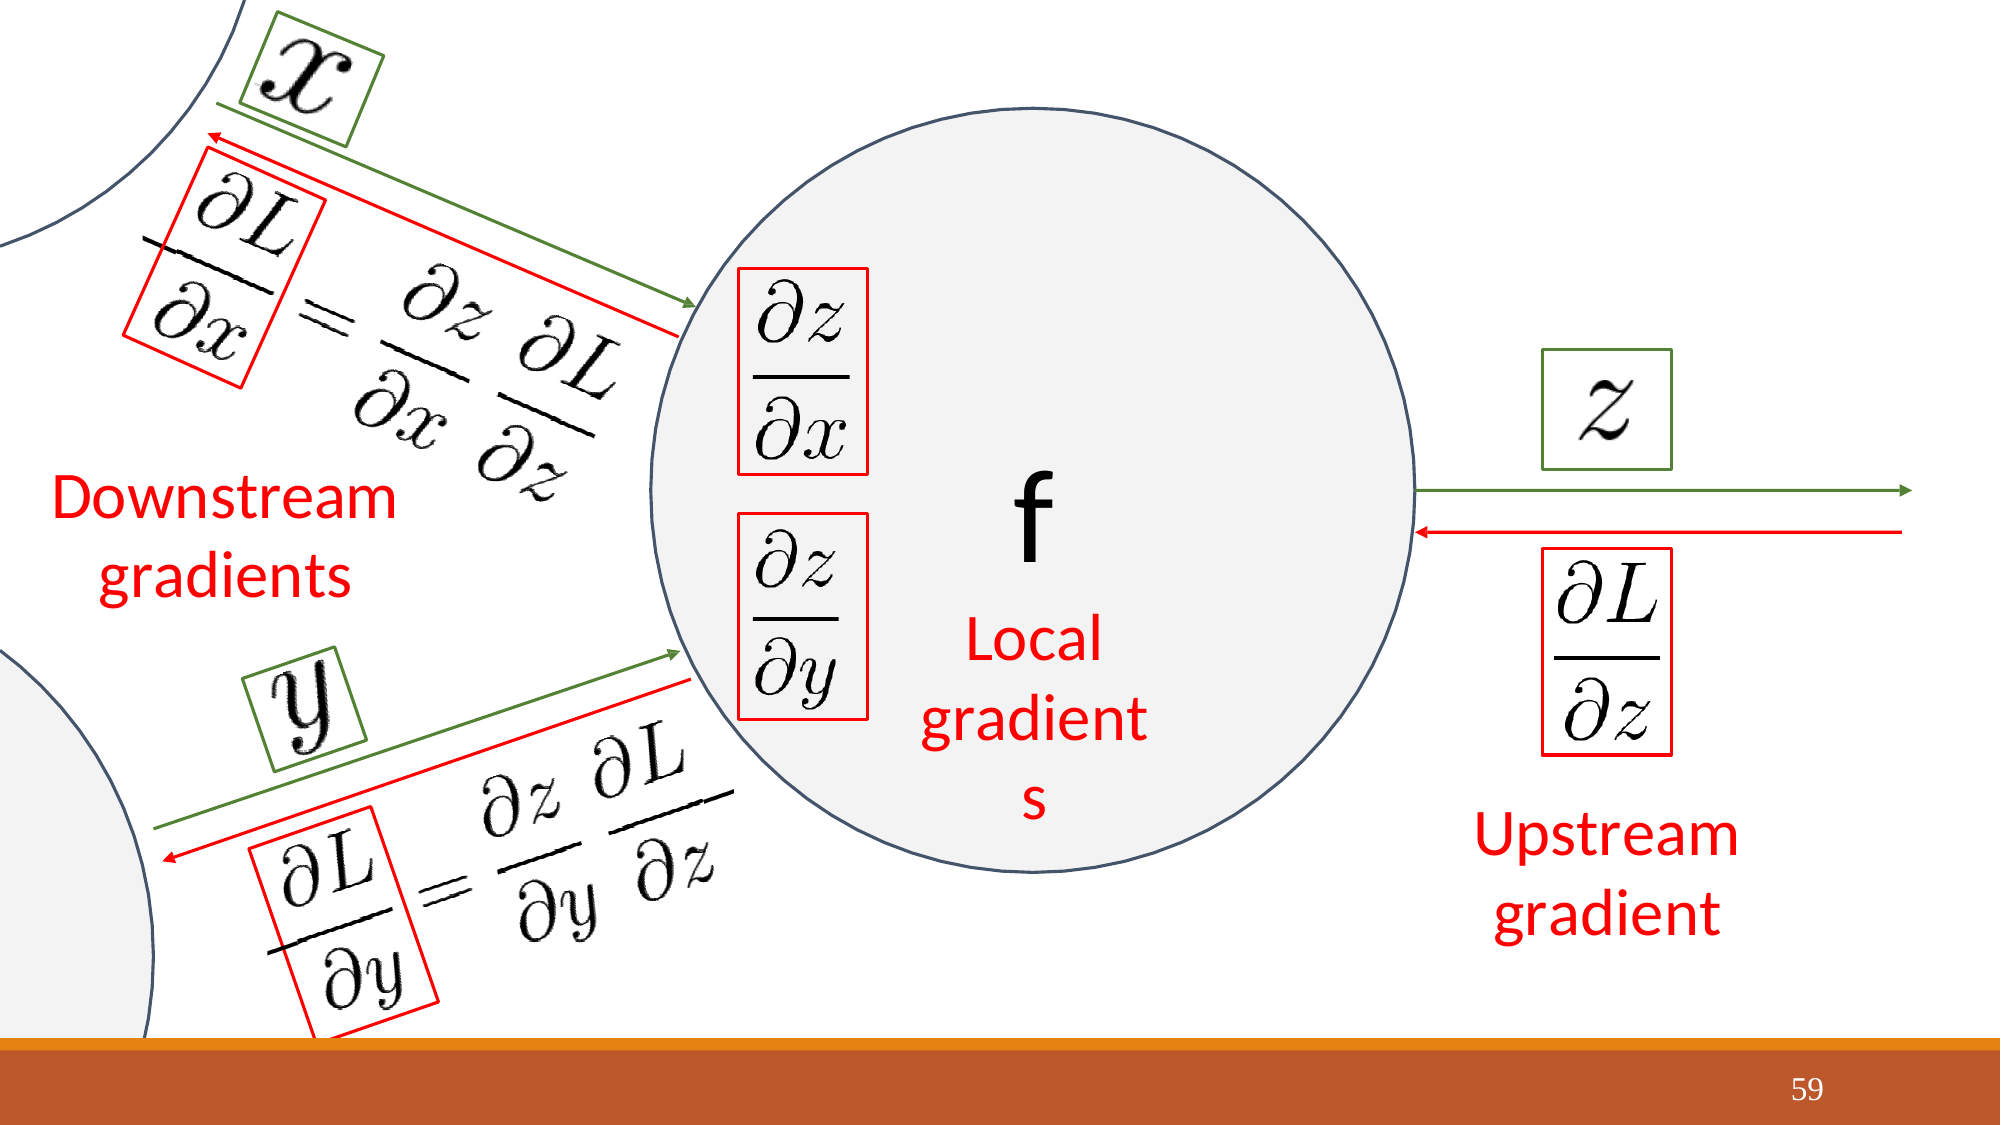

f
Local gradients
Downstream gradients

Upstream gradient

59
Lecture 6 - 59